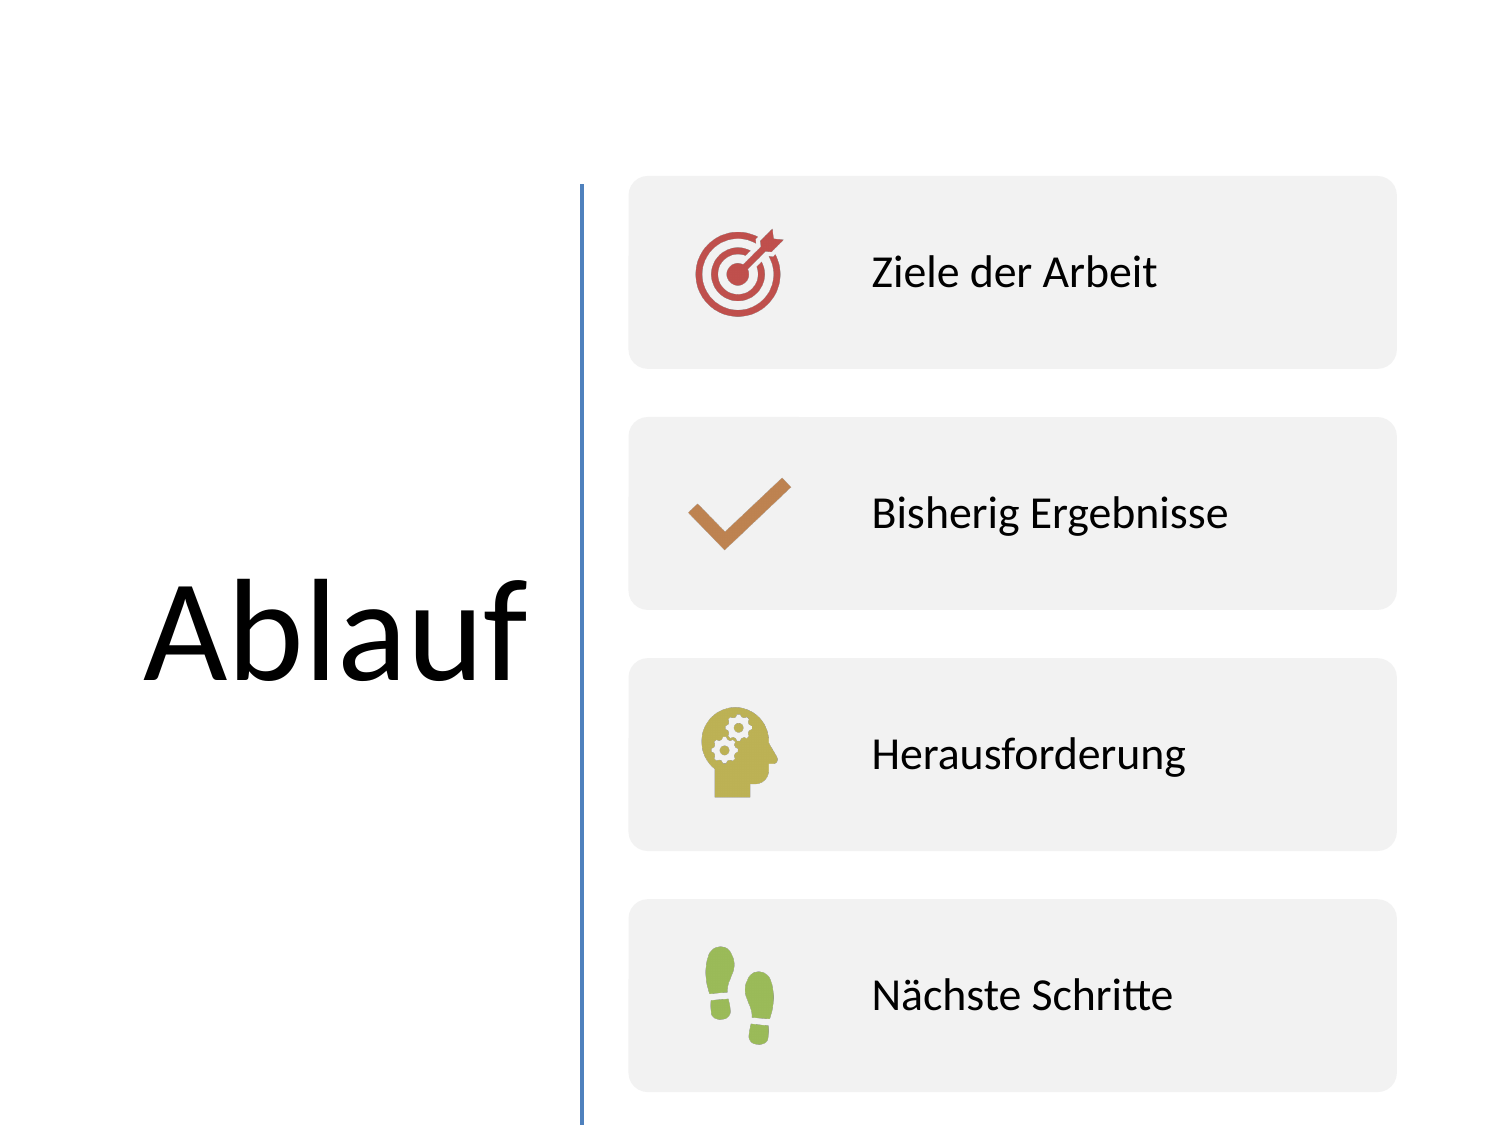

Ablauf
Ziele der Arbeit
Bisherig Ergebnisse
Herausforderung
Nächste Schritte